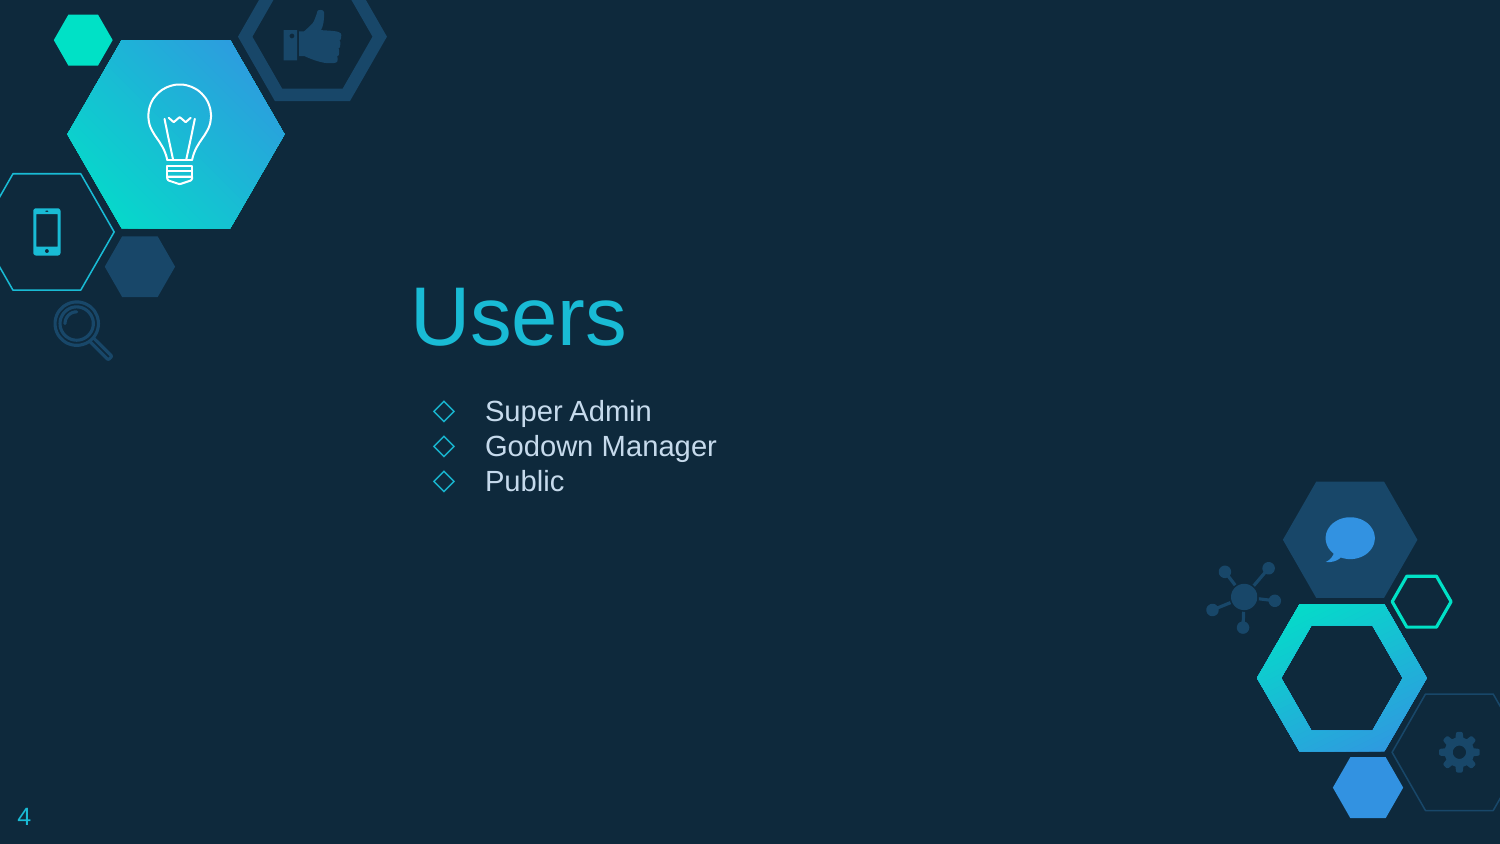

# Users
Super Admin
Godown Manager
Public

4